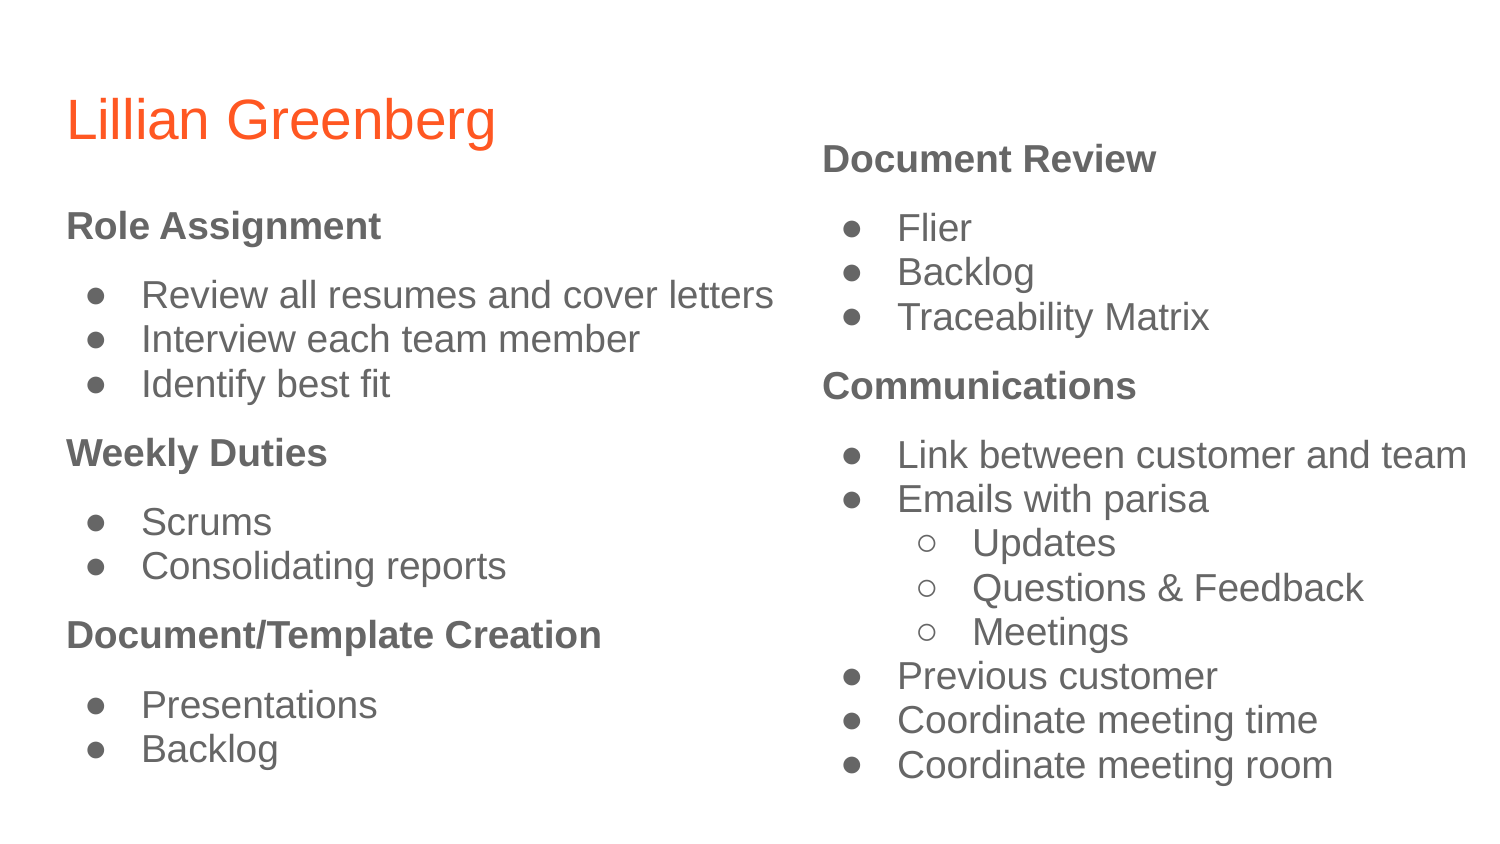

# Lillian Greenberg
Document Review
Flier
Backlog
Traceability Matrix
Communications
Link between customer and team
Emails with parisa
Updates
Questions & Feedback
Meetings
Previous customer
Coordinate meeting time
Coordinate meeting room
Role Assignment
Review all resumes and cover letters
Interview each team member
Identify best fit
Weekly Duties
Scrums
Consolidating reports
Document/Template Creation
Presentations
Backlog